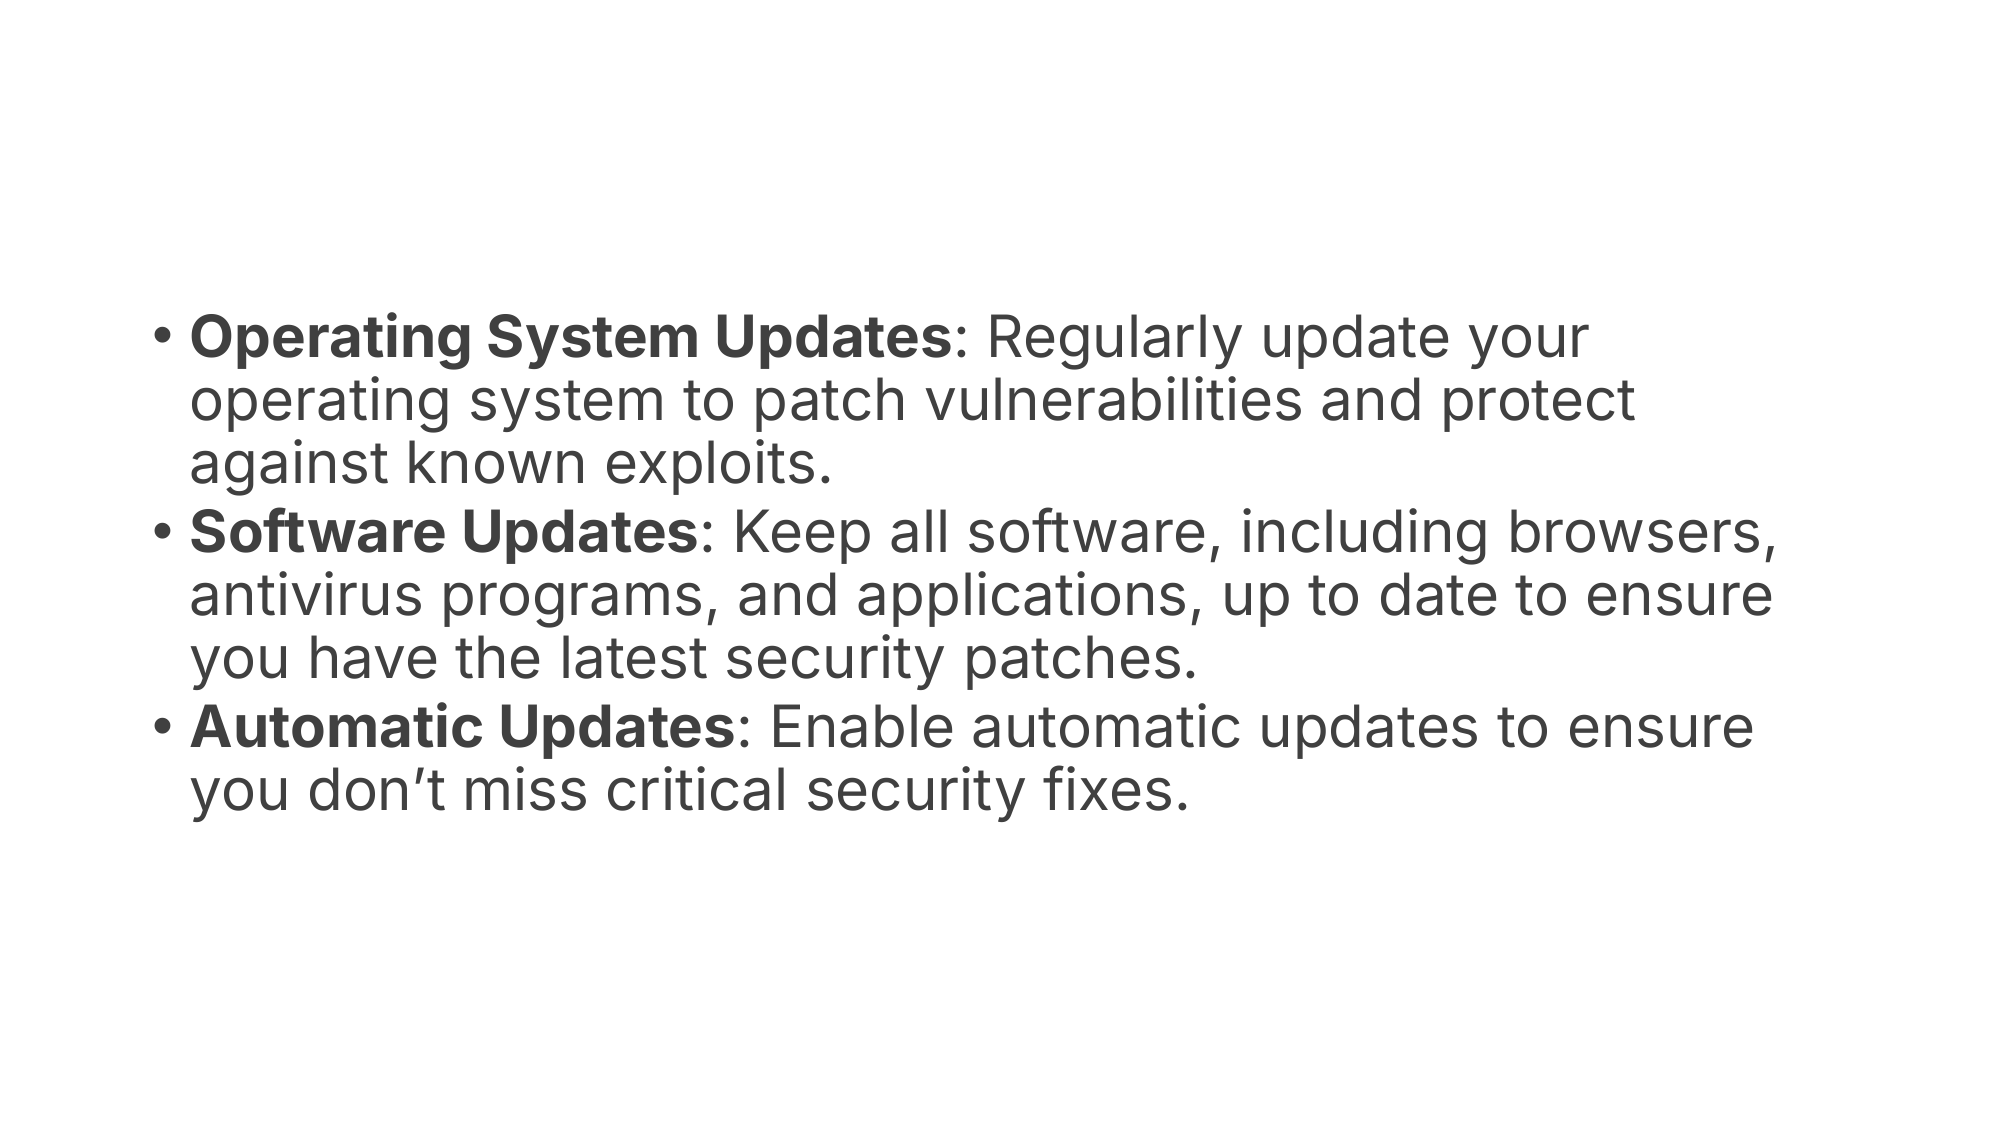

#
Operating System Updates: Regularly update your operating system to patch vulnerabilities and protect against known exploits.
Software Updates: Keep all software, including browsers, antivirus programs, and applications, up to date to ensure you have the latest security patches.
Automatic Updates: Enable automatic updates to ensure you don’t miss critical security fixes.